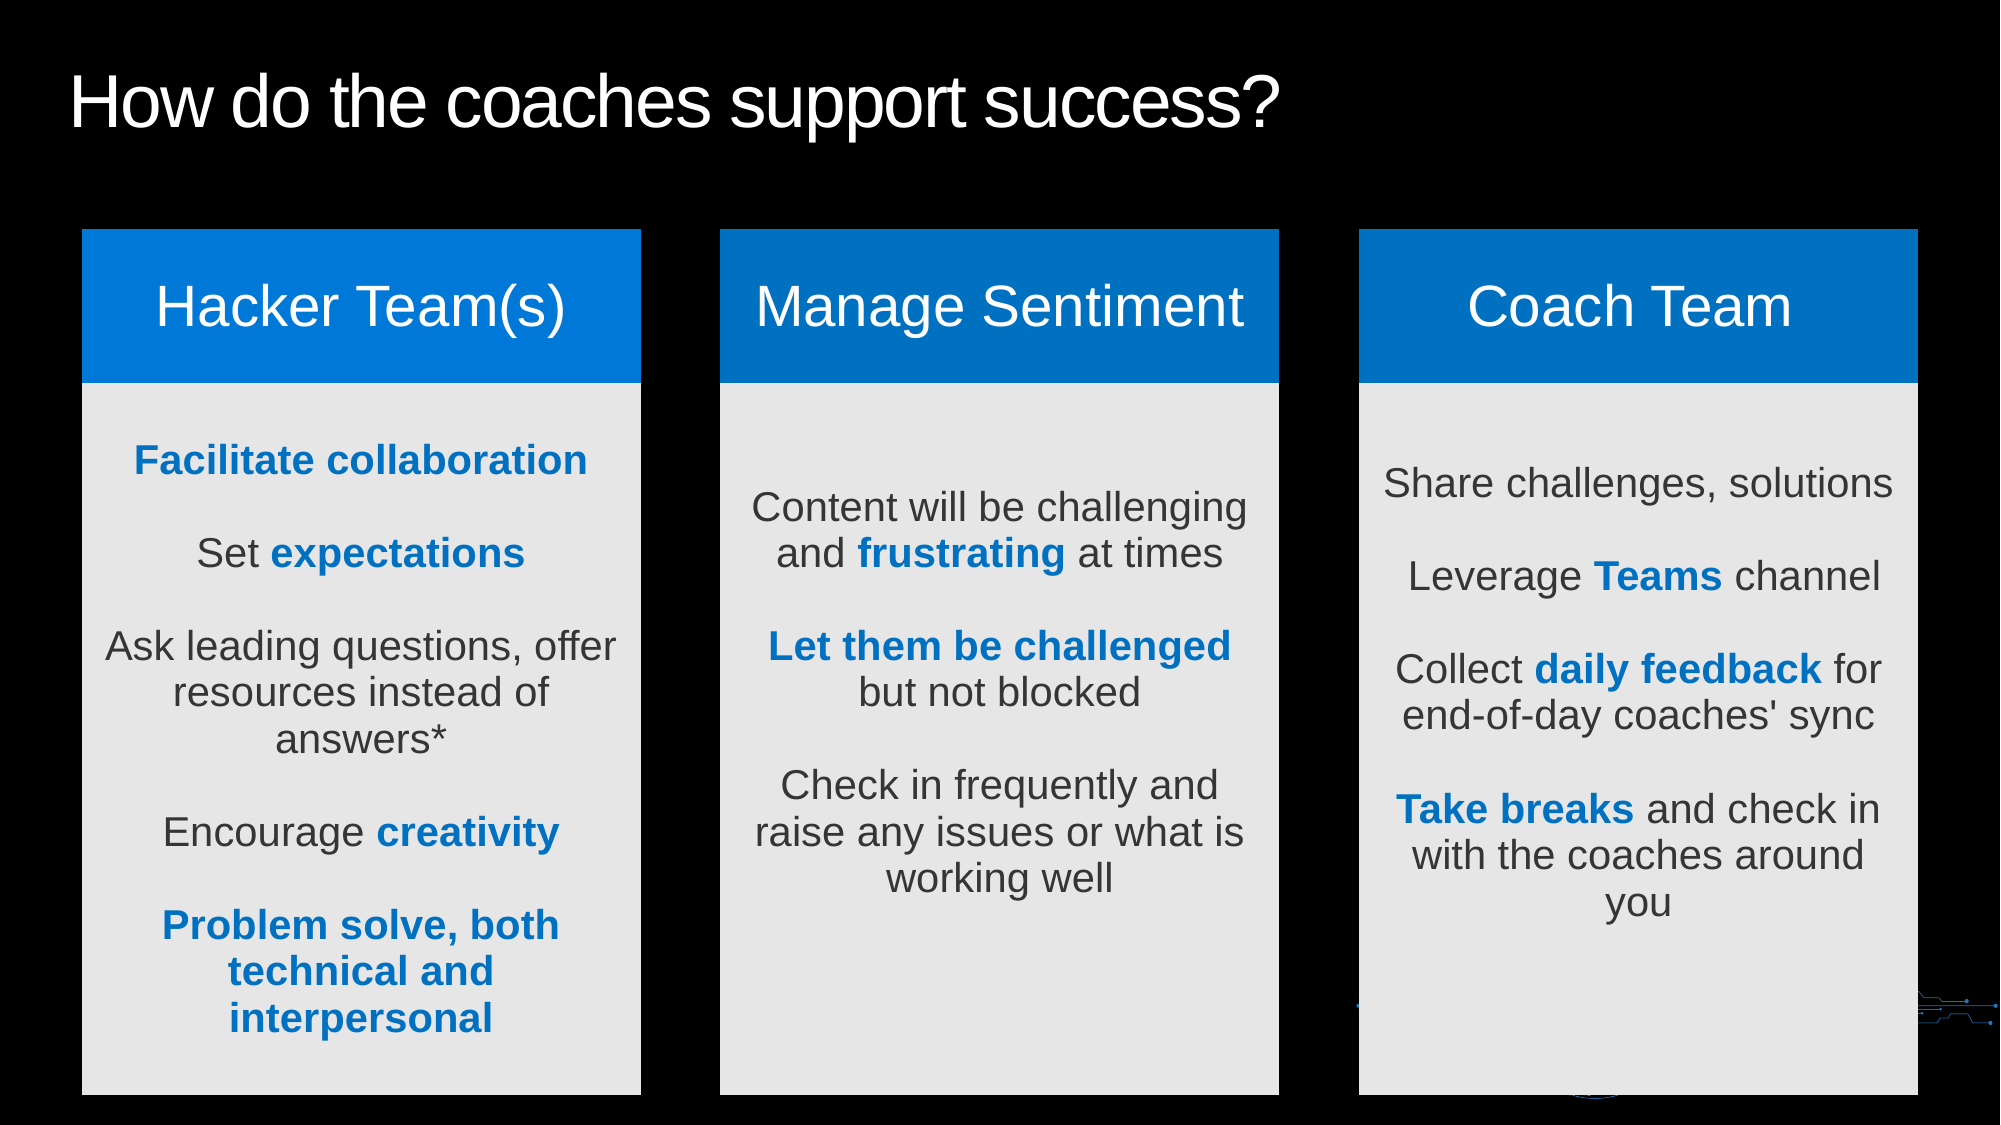

# How do the coaches support success?
| Hacker Team(s) |  | Manage Sentiment |  | Coach Team |
| --- | --- | --- | --- | --- |
| Facilitate collaboration Set expectations Ask leading questions, offer resources instead of answers\* Encourage creativity Problem solve, both technical and interpersonal |  | Content will be challenging and frustrating at times Let them be challenged but not blocked Check in frequently and raise any issues or what is working well |  | Share challenges, solutions Leverage Teams channel Collect daily feedback for end-of-day coaches' sync Take breaks and check in with the coaches around you |